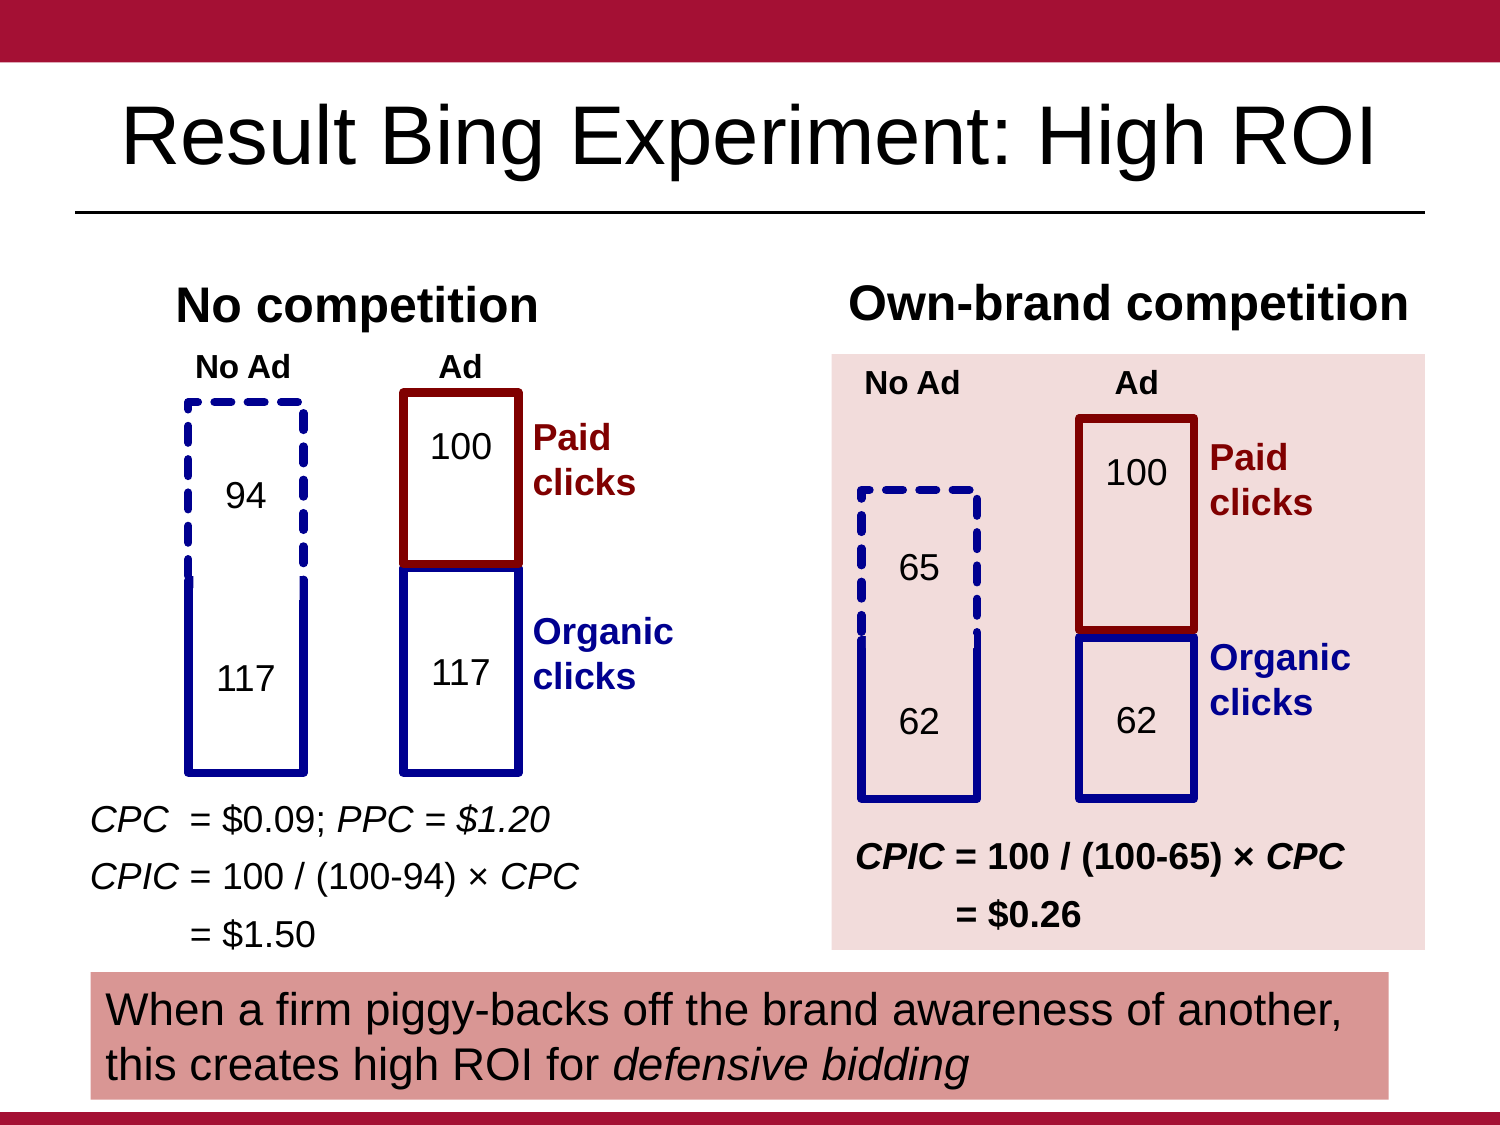

# Result Bing Experiment: High ROI
Own-brand competition

Ad
No Ad
100
Paid
clicks
65
Organic
clicks

62
62
CPIC = 100 / (100-65) × CPC
= $0.26
No competition
Ad
No Ad
100
94
Paid
clicks
117

117
Organic
clicks
CPC  = $0.09; PPC = $1.20
CPIC = 100 / (100-94) × CPC
= $1.50
When a firm piggy-backs off the brand awareness of another, this creates high ROI for defensive bidding